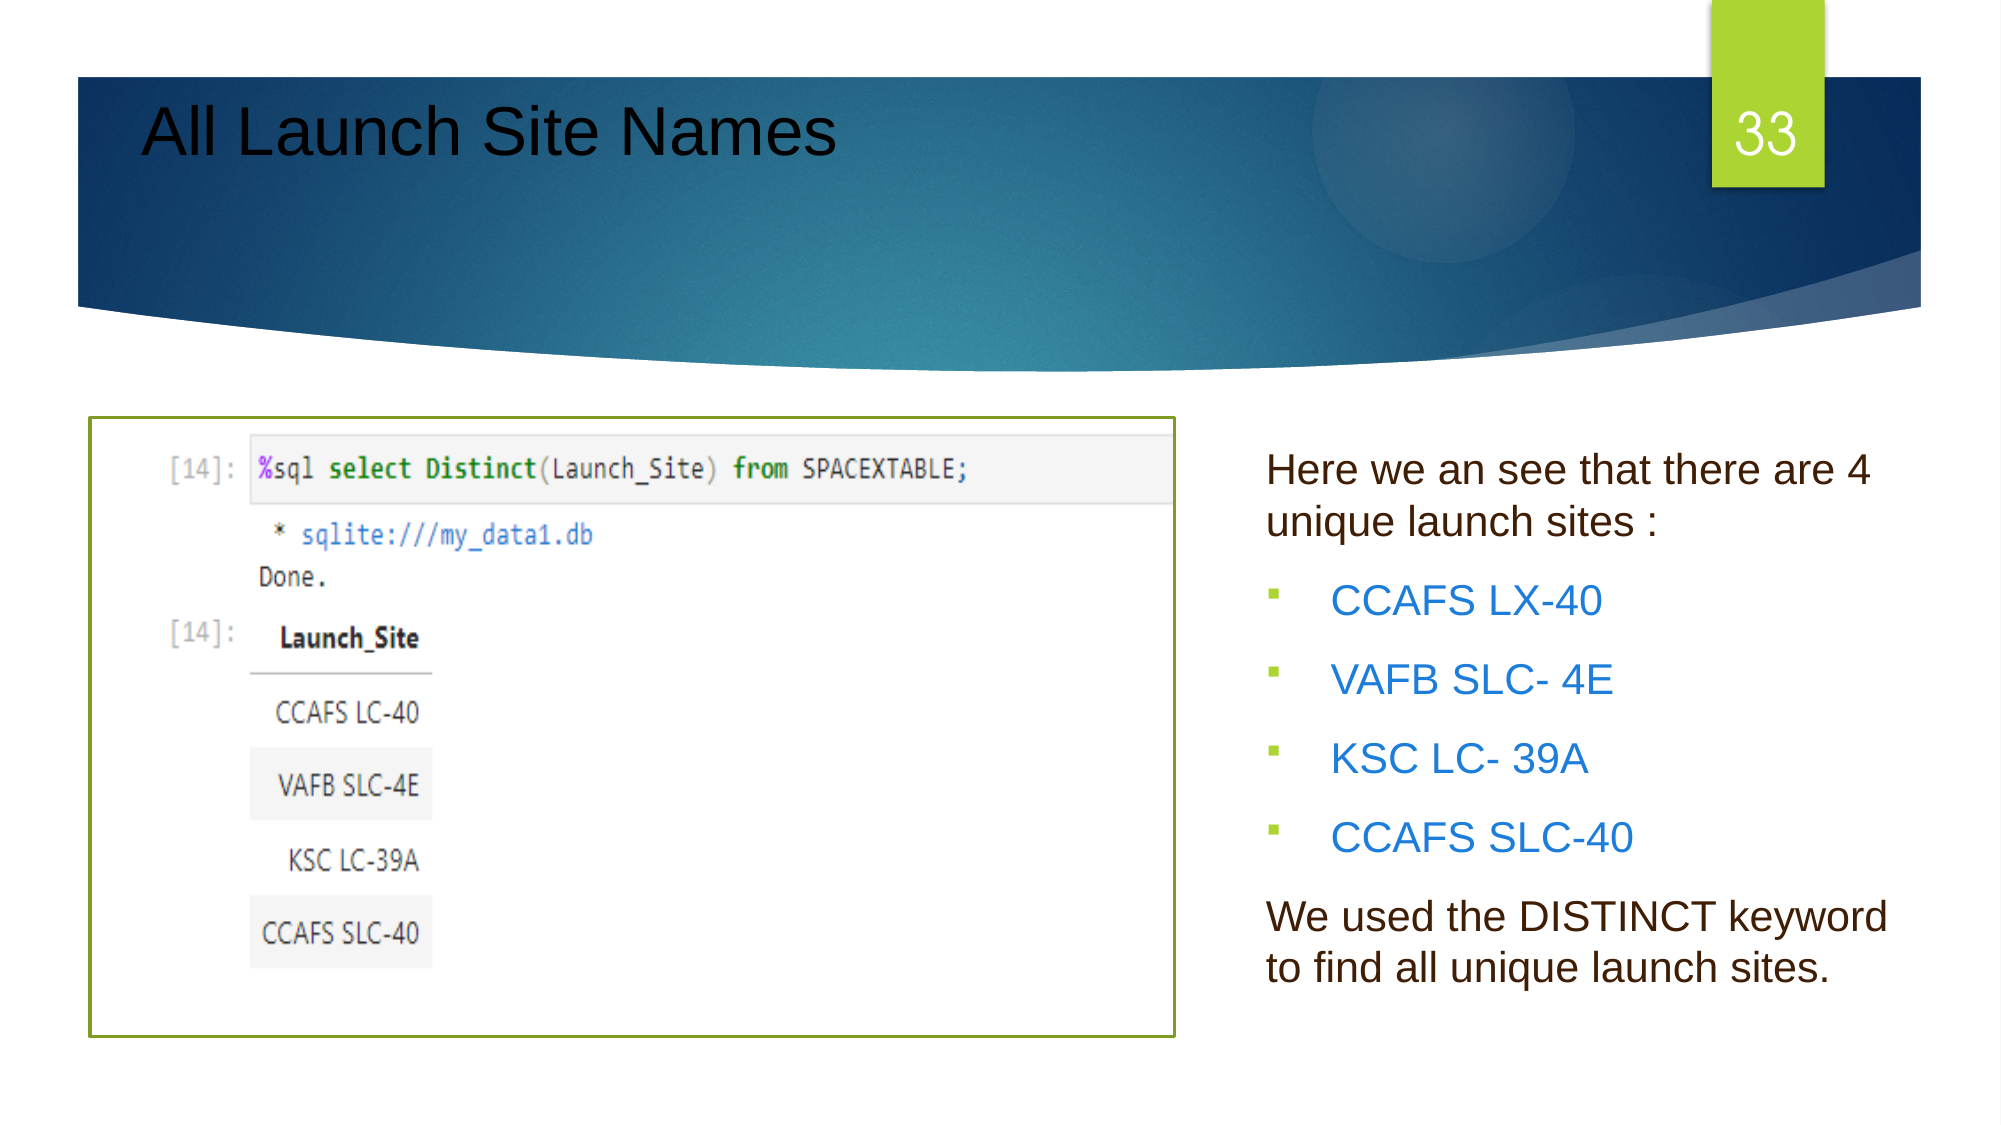

33
All Launch Site Names

Here we an see that there are 4 unique launch sites :
 CCAFS LX-40
 VAFB SLC- 4E
 KSC LC- 39A
 CCAFS SLC-40
We used the DISTINCT keyword to find all unique launch sites.